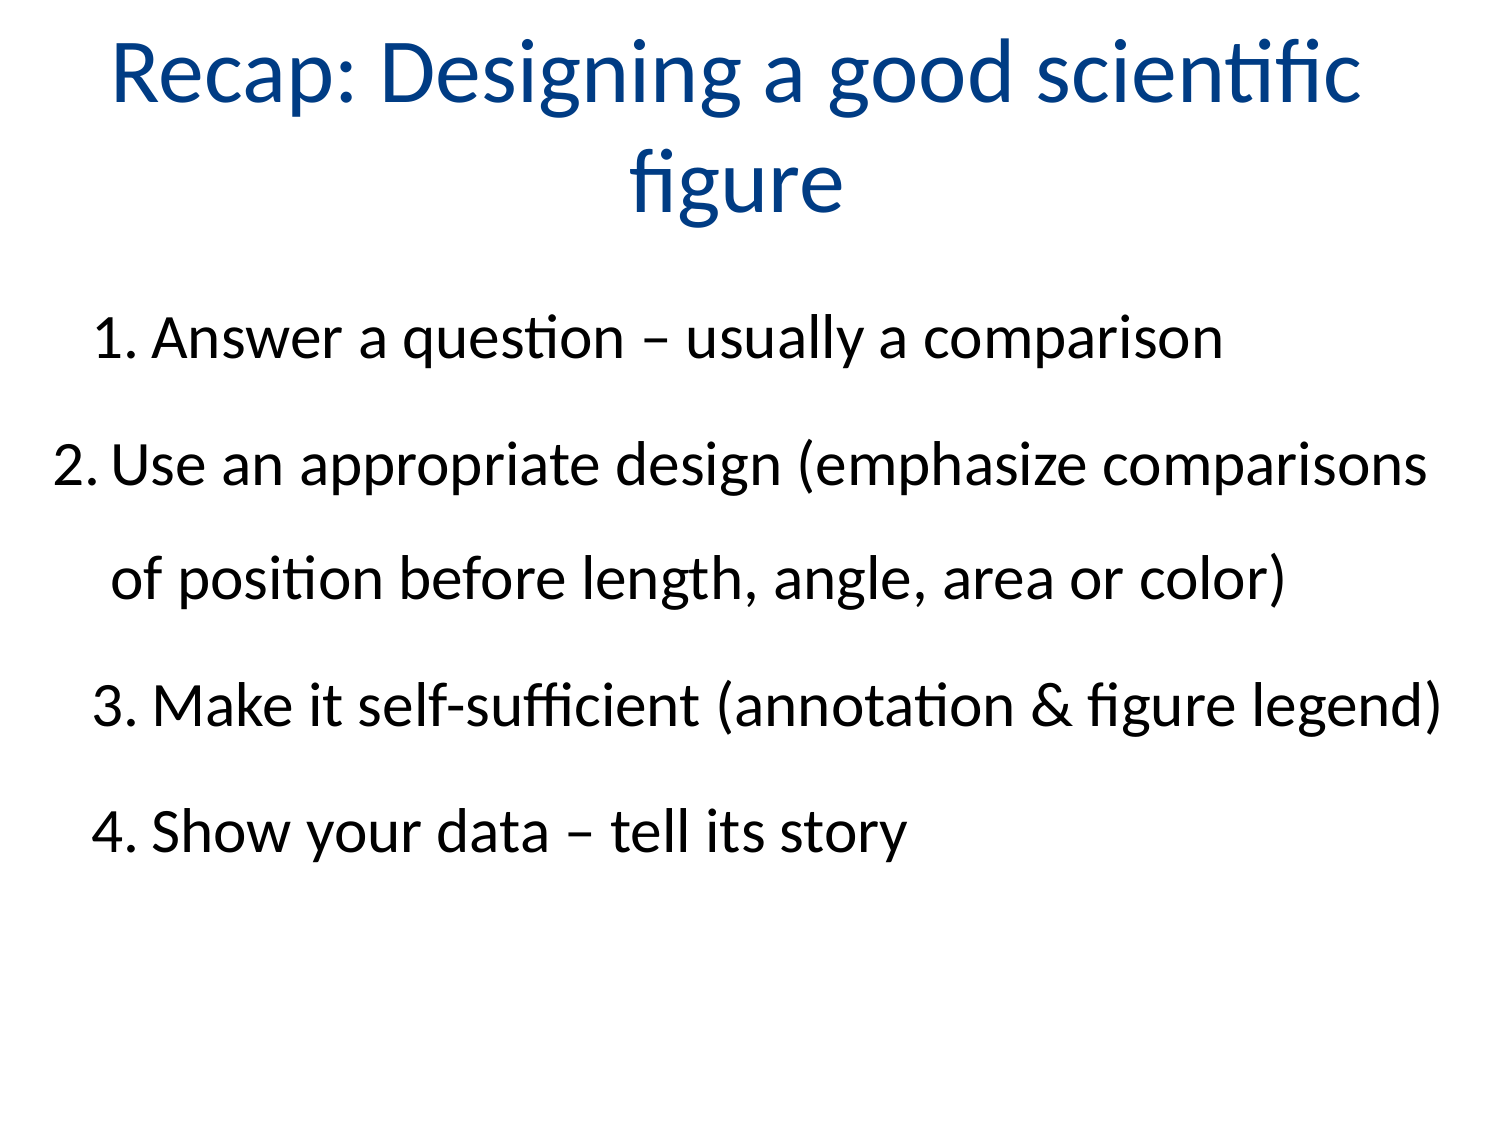

# Recap: Designing a good scientific figure
 Answer a question – usually a comparison
Use an appropriate design (emphasize comparisons of position before length, angle, area or color)
 Make it self-sufficient (annotation & figure legend)
 Show your data – tell its story